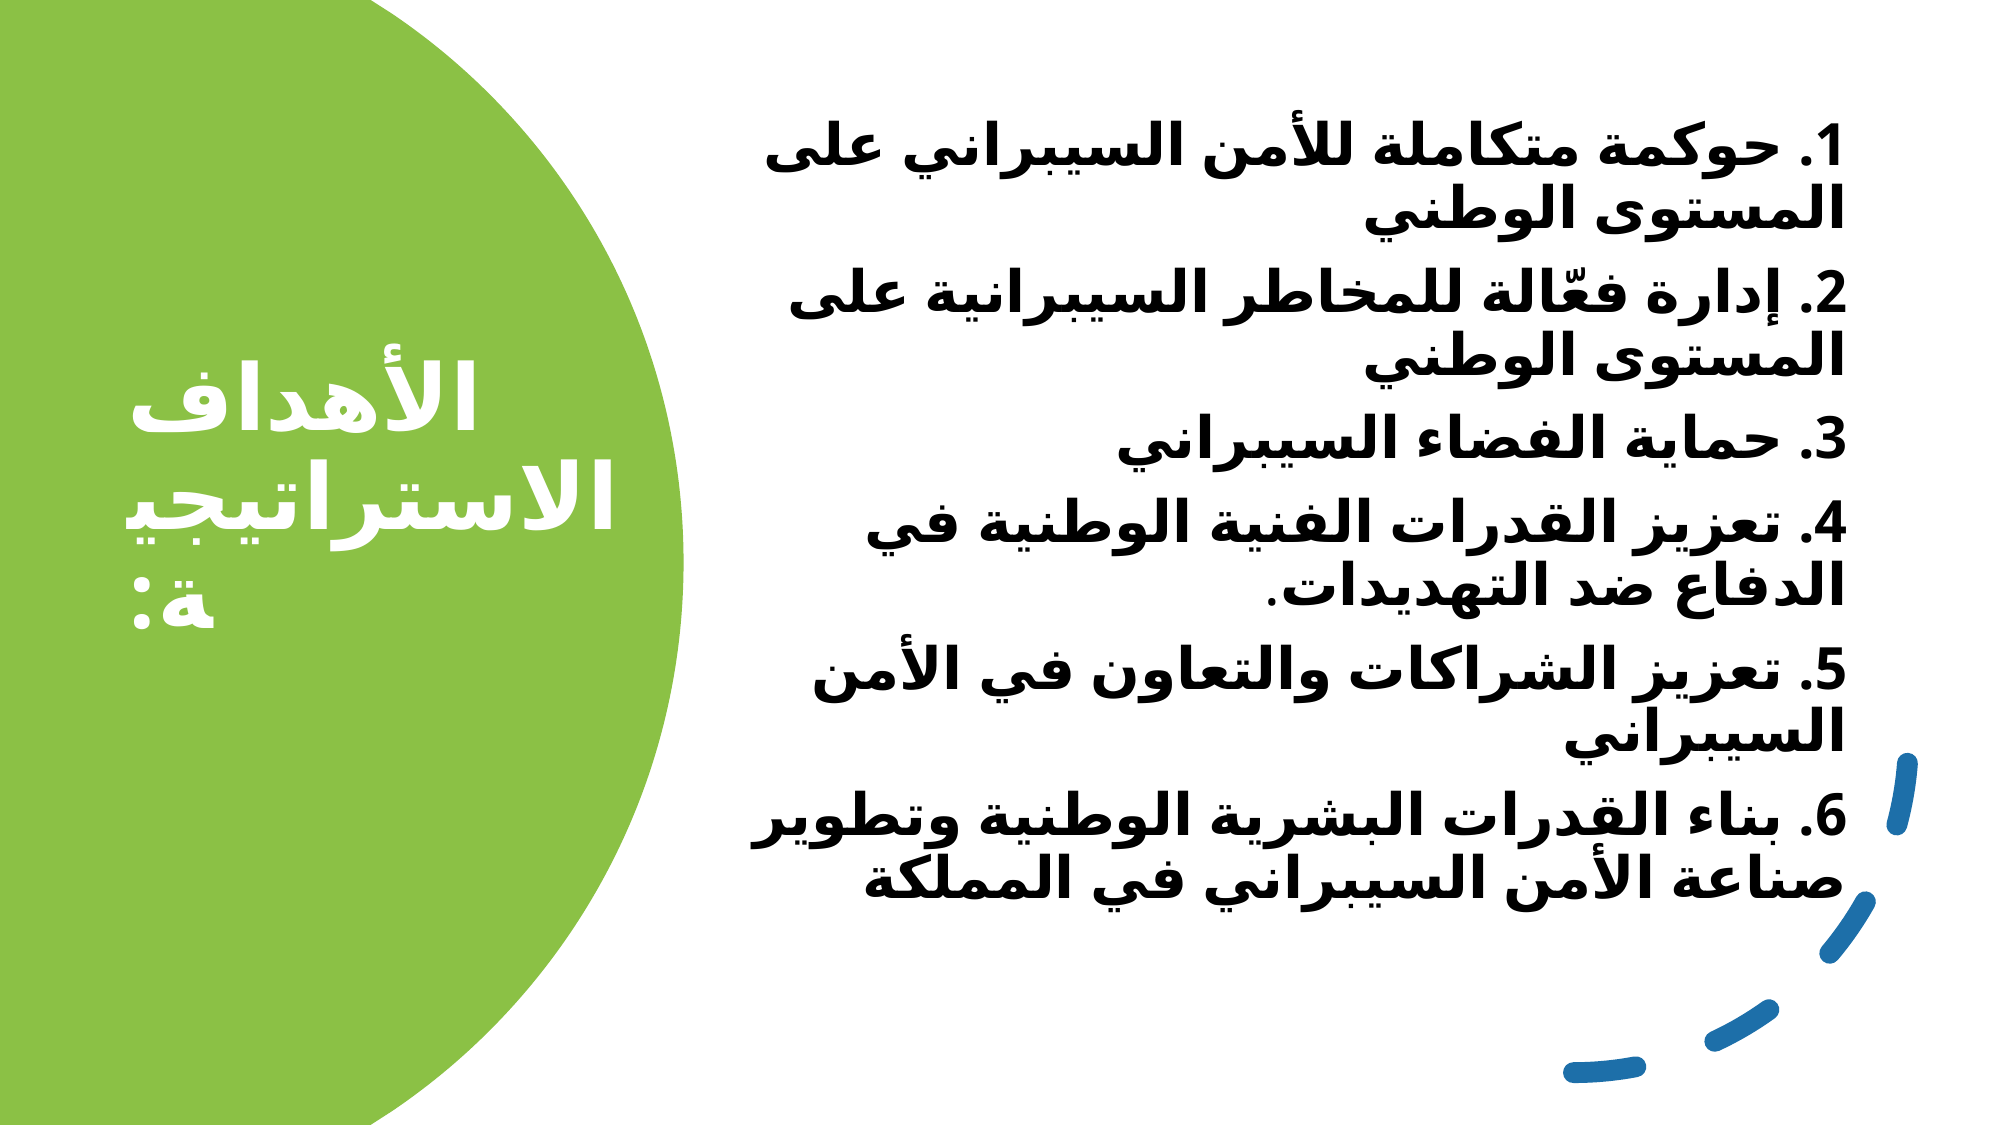

1. حوكمة متكاملة للأمن السيبراني على المستوى الوطني
2. إدارة فعّالة للمخاطر السيبرانية على المستوى الوطني
3. حماية الفضاء السيبراني
4. تعزيز القدرات الفنية الوطنية في الدفاع ضد التهديدات.
5. تعزيز الشراكات والتعاون في الأمن السيبراني
6. بناء القدرات البشرية الوطنية وتطوير صناعة الأمن السيبراني في المملكة

# الأهداف الاستراتيجية: